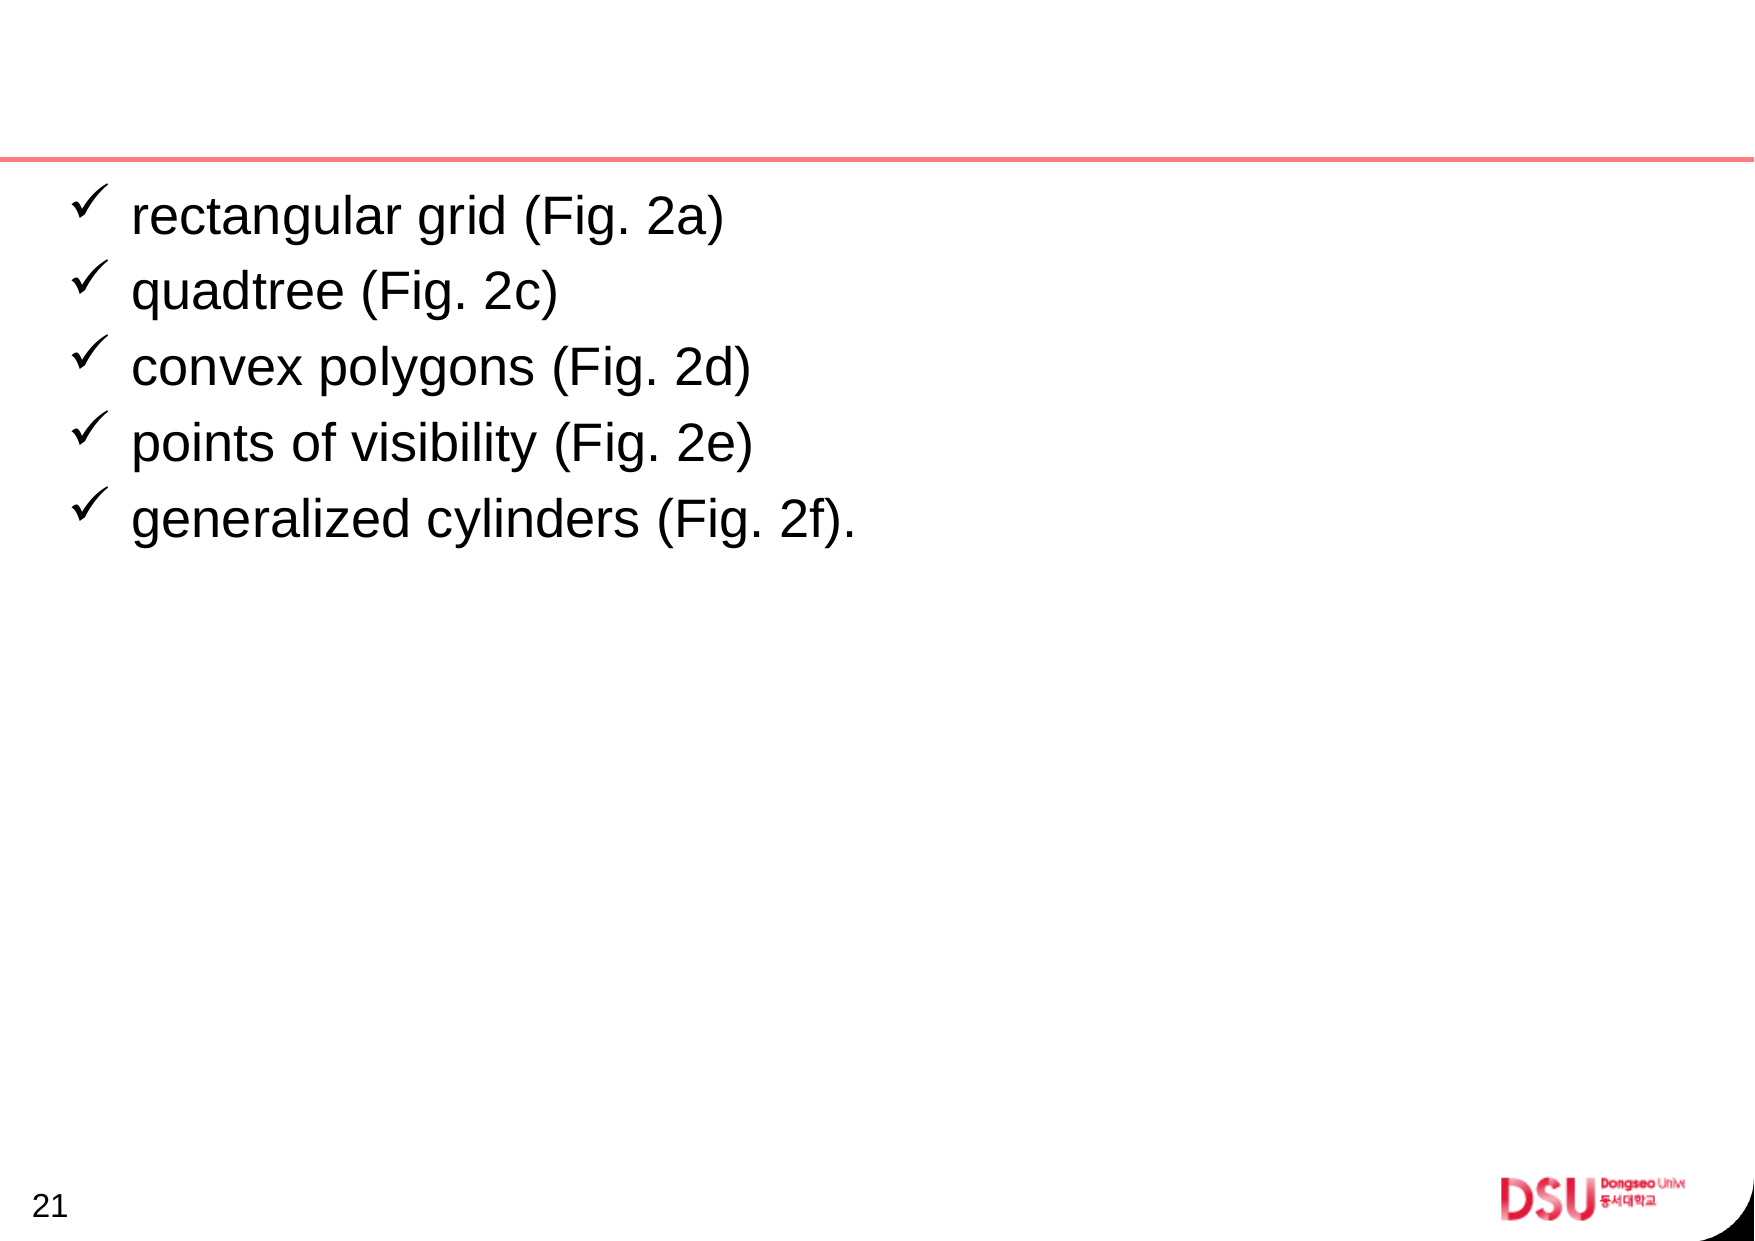

#
rectangular grid (Fig. 2a)
quadtree (Fig. 2c)
convex polygons (Fig. 2d)
points of visibility (Fig. 2e)
generalized cylinders (Fig. 2f).
21